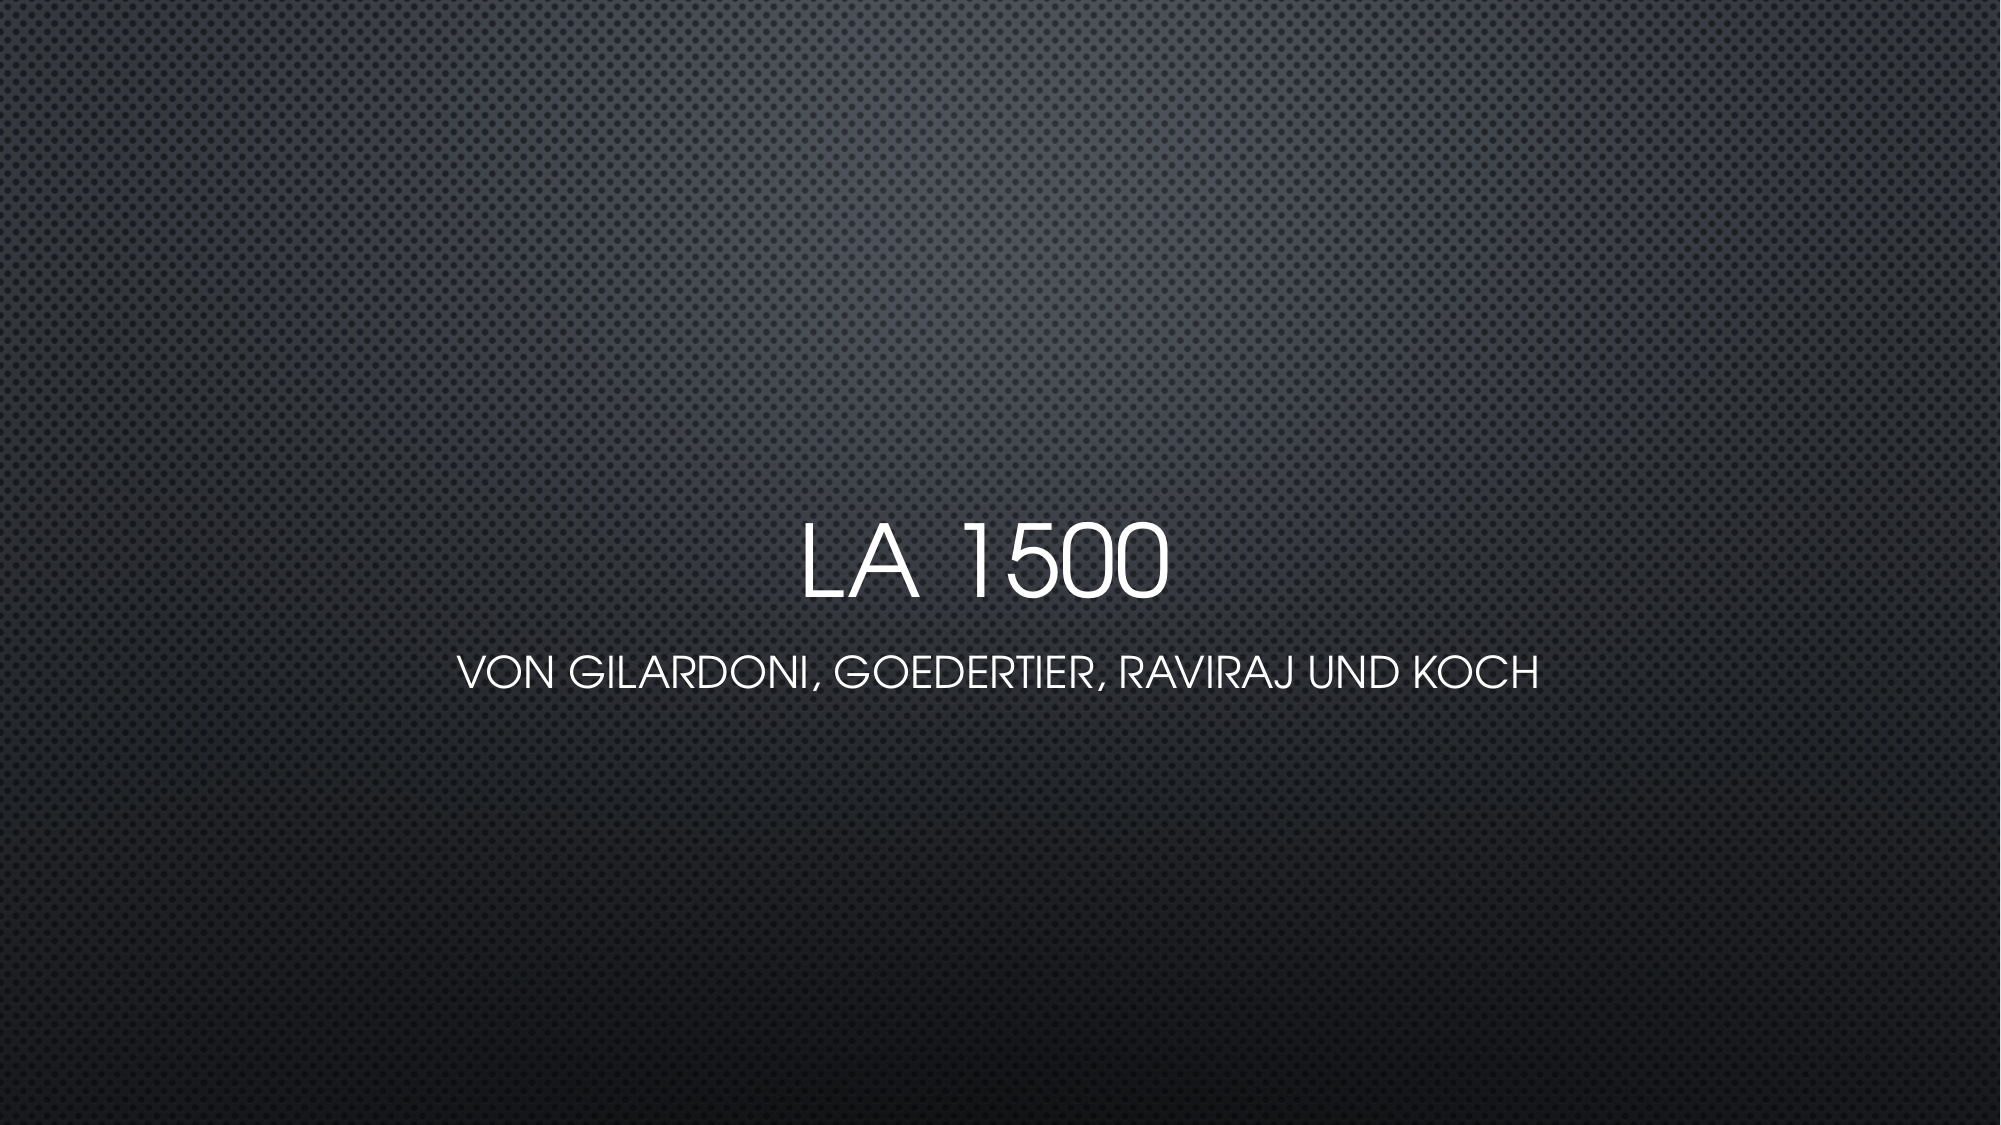

# LA 1500
Von Gilardoni, Goedertier, Raviraj und Koch